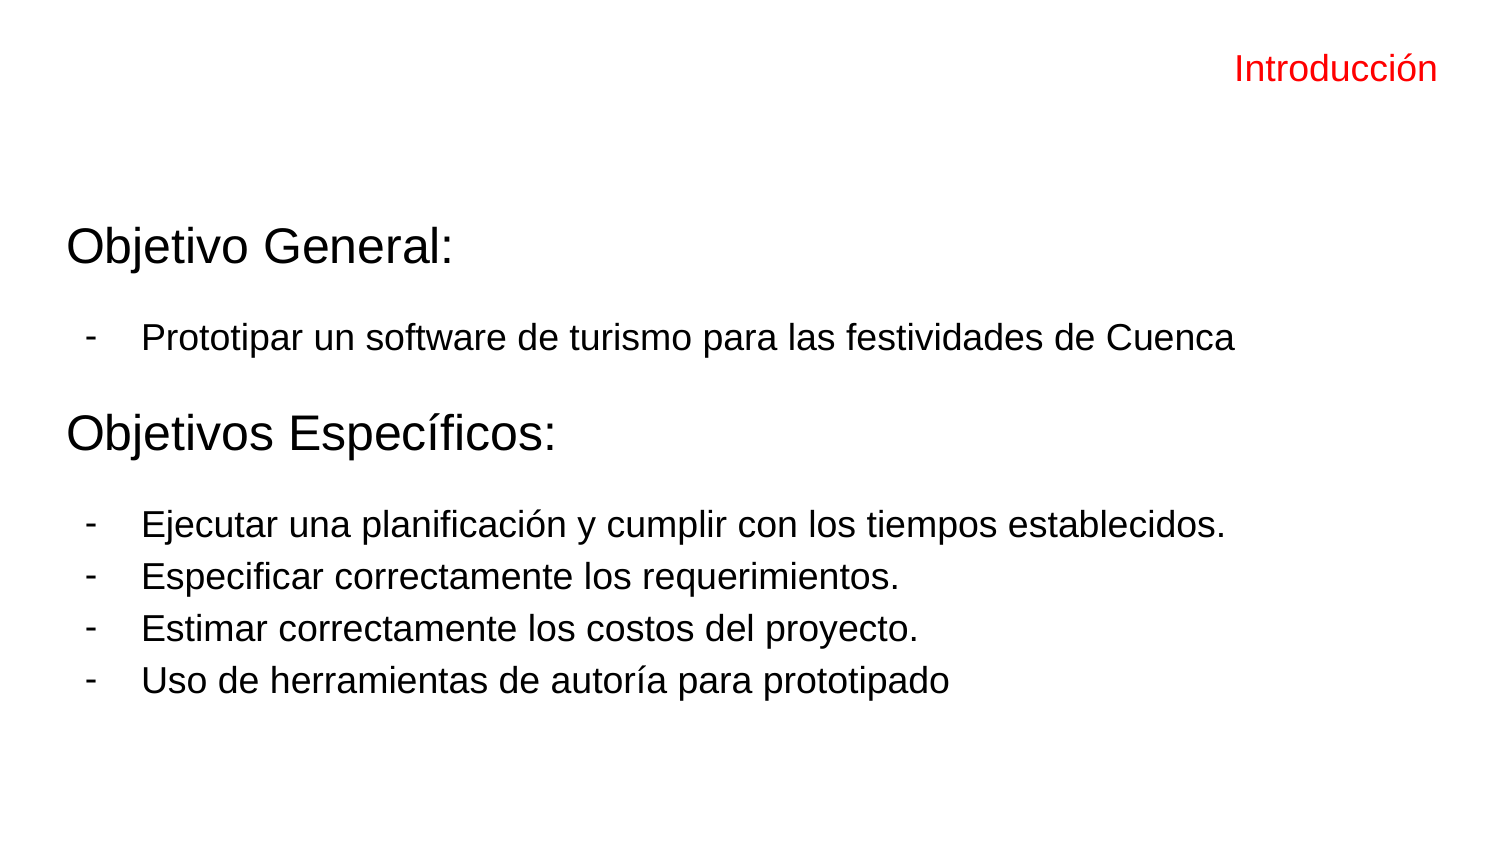

# Introducción
Objetivo General:
Prototipar un software de turismo para las festividades de Cuenca
Objetivos Específicos:
Ejecutar una planificación y cumplir con los tiempos establecidos.
Especificar correctamente los requerimientos.
Estimar correctamente los costos del proyecto.
Uso de herramientas de autoría para prototipado